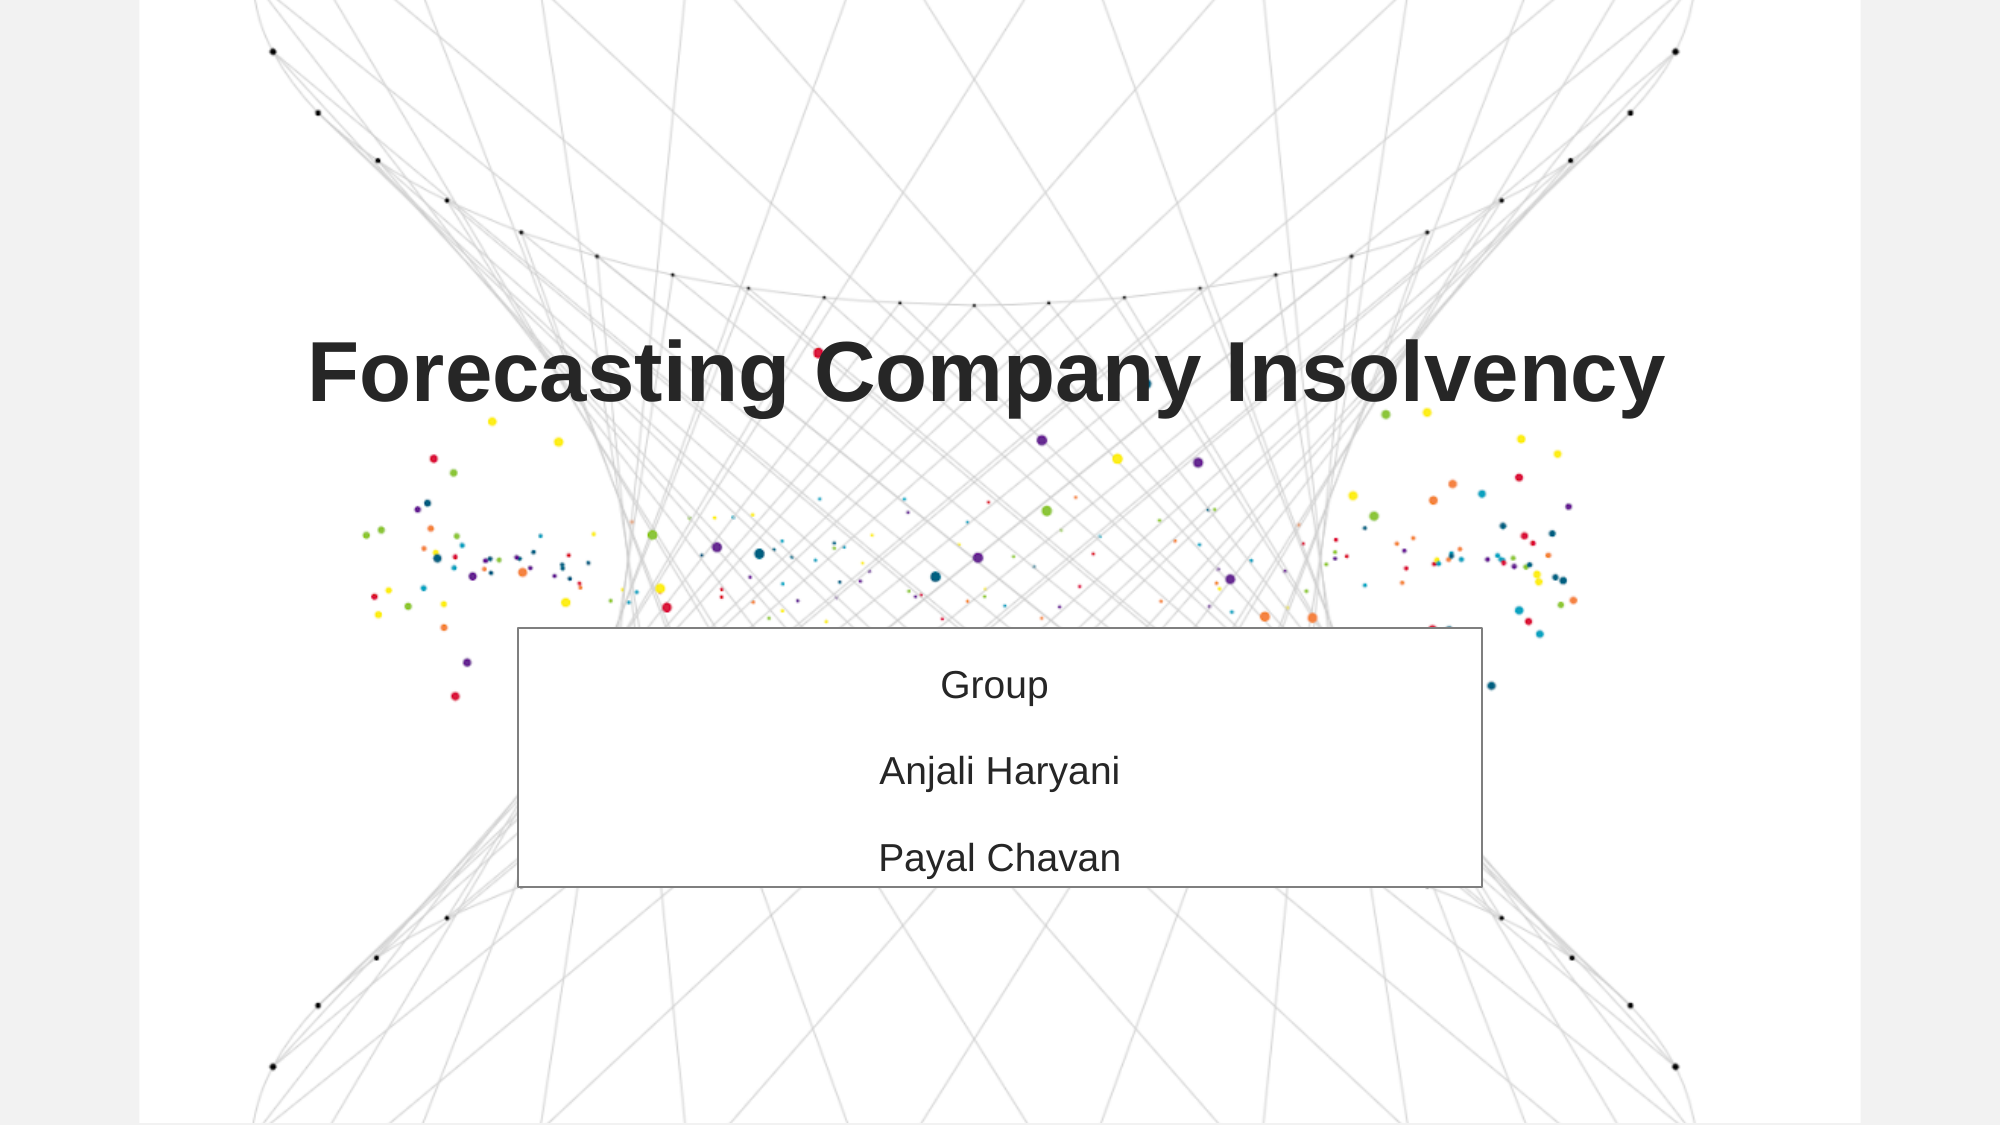

Forecasting Company Insolvency

Group
Anjali Haryani
Payal Chavan